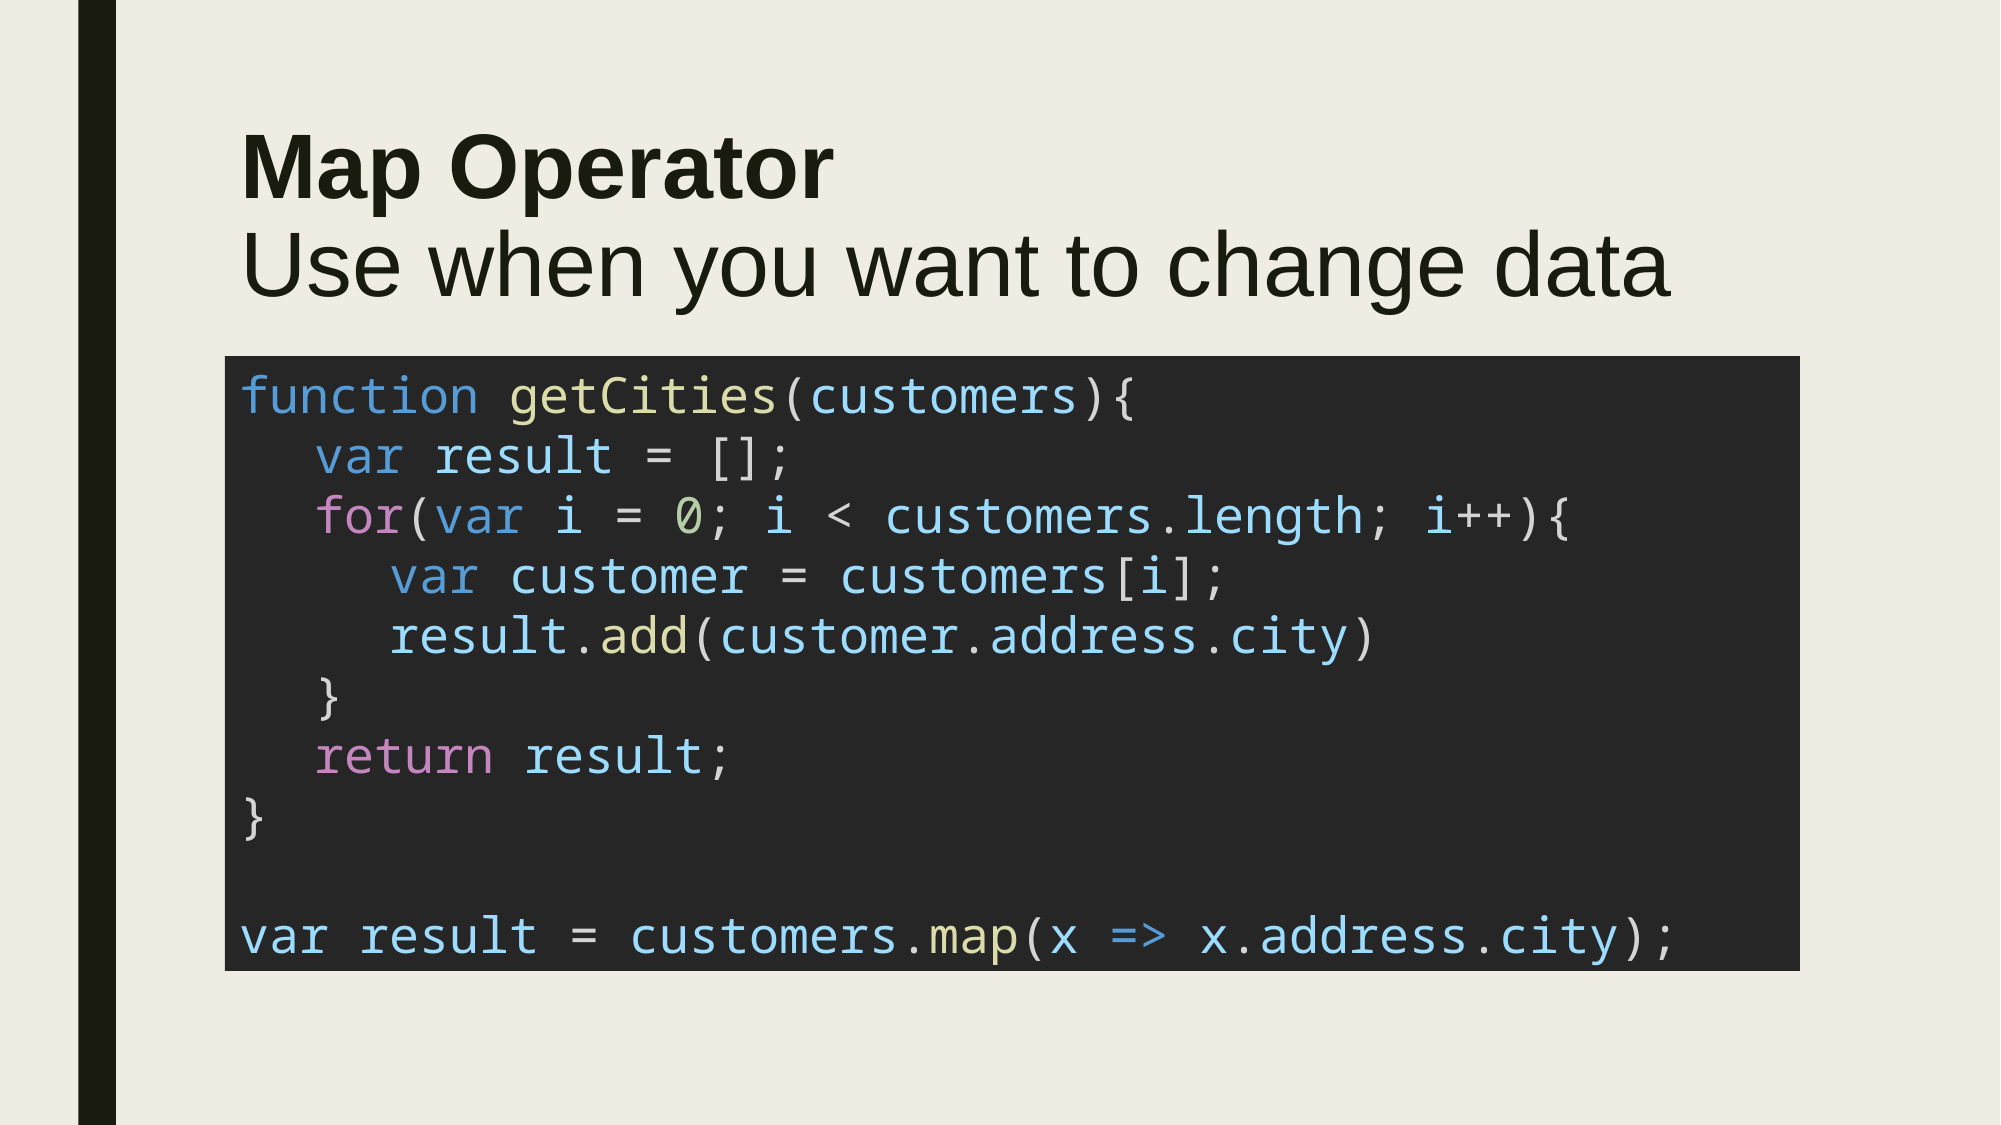

# Map Operator Use when you want to change data
function getCities(customers){
var result = [];
for(var i = 0; i < customers.length; i++){
var customer = customers[i];
result.add(customer.address.city)
}
return result;
}
var result = customers.map(x => x.address.city);